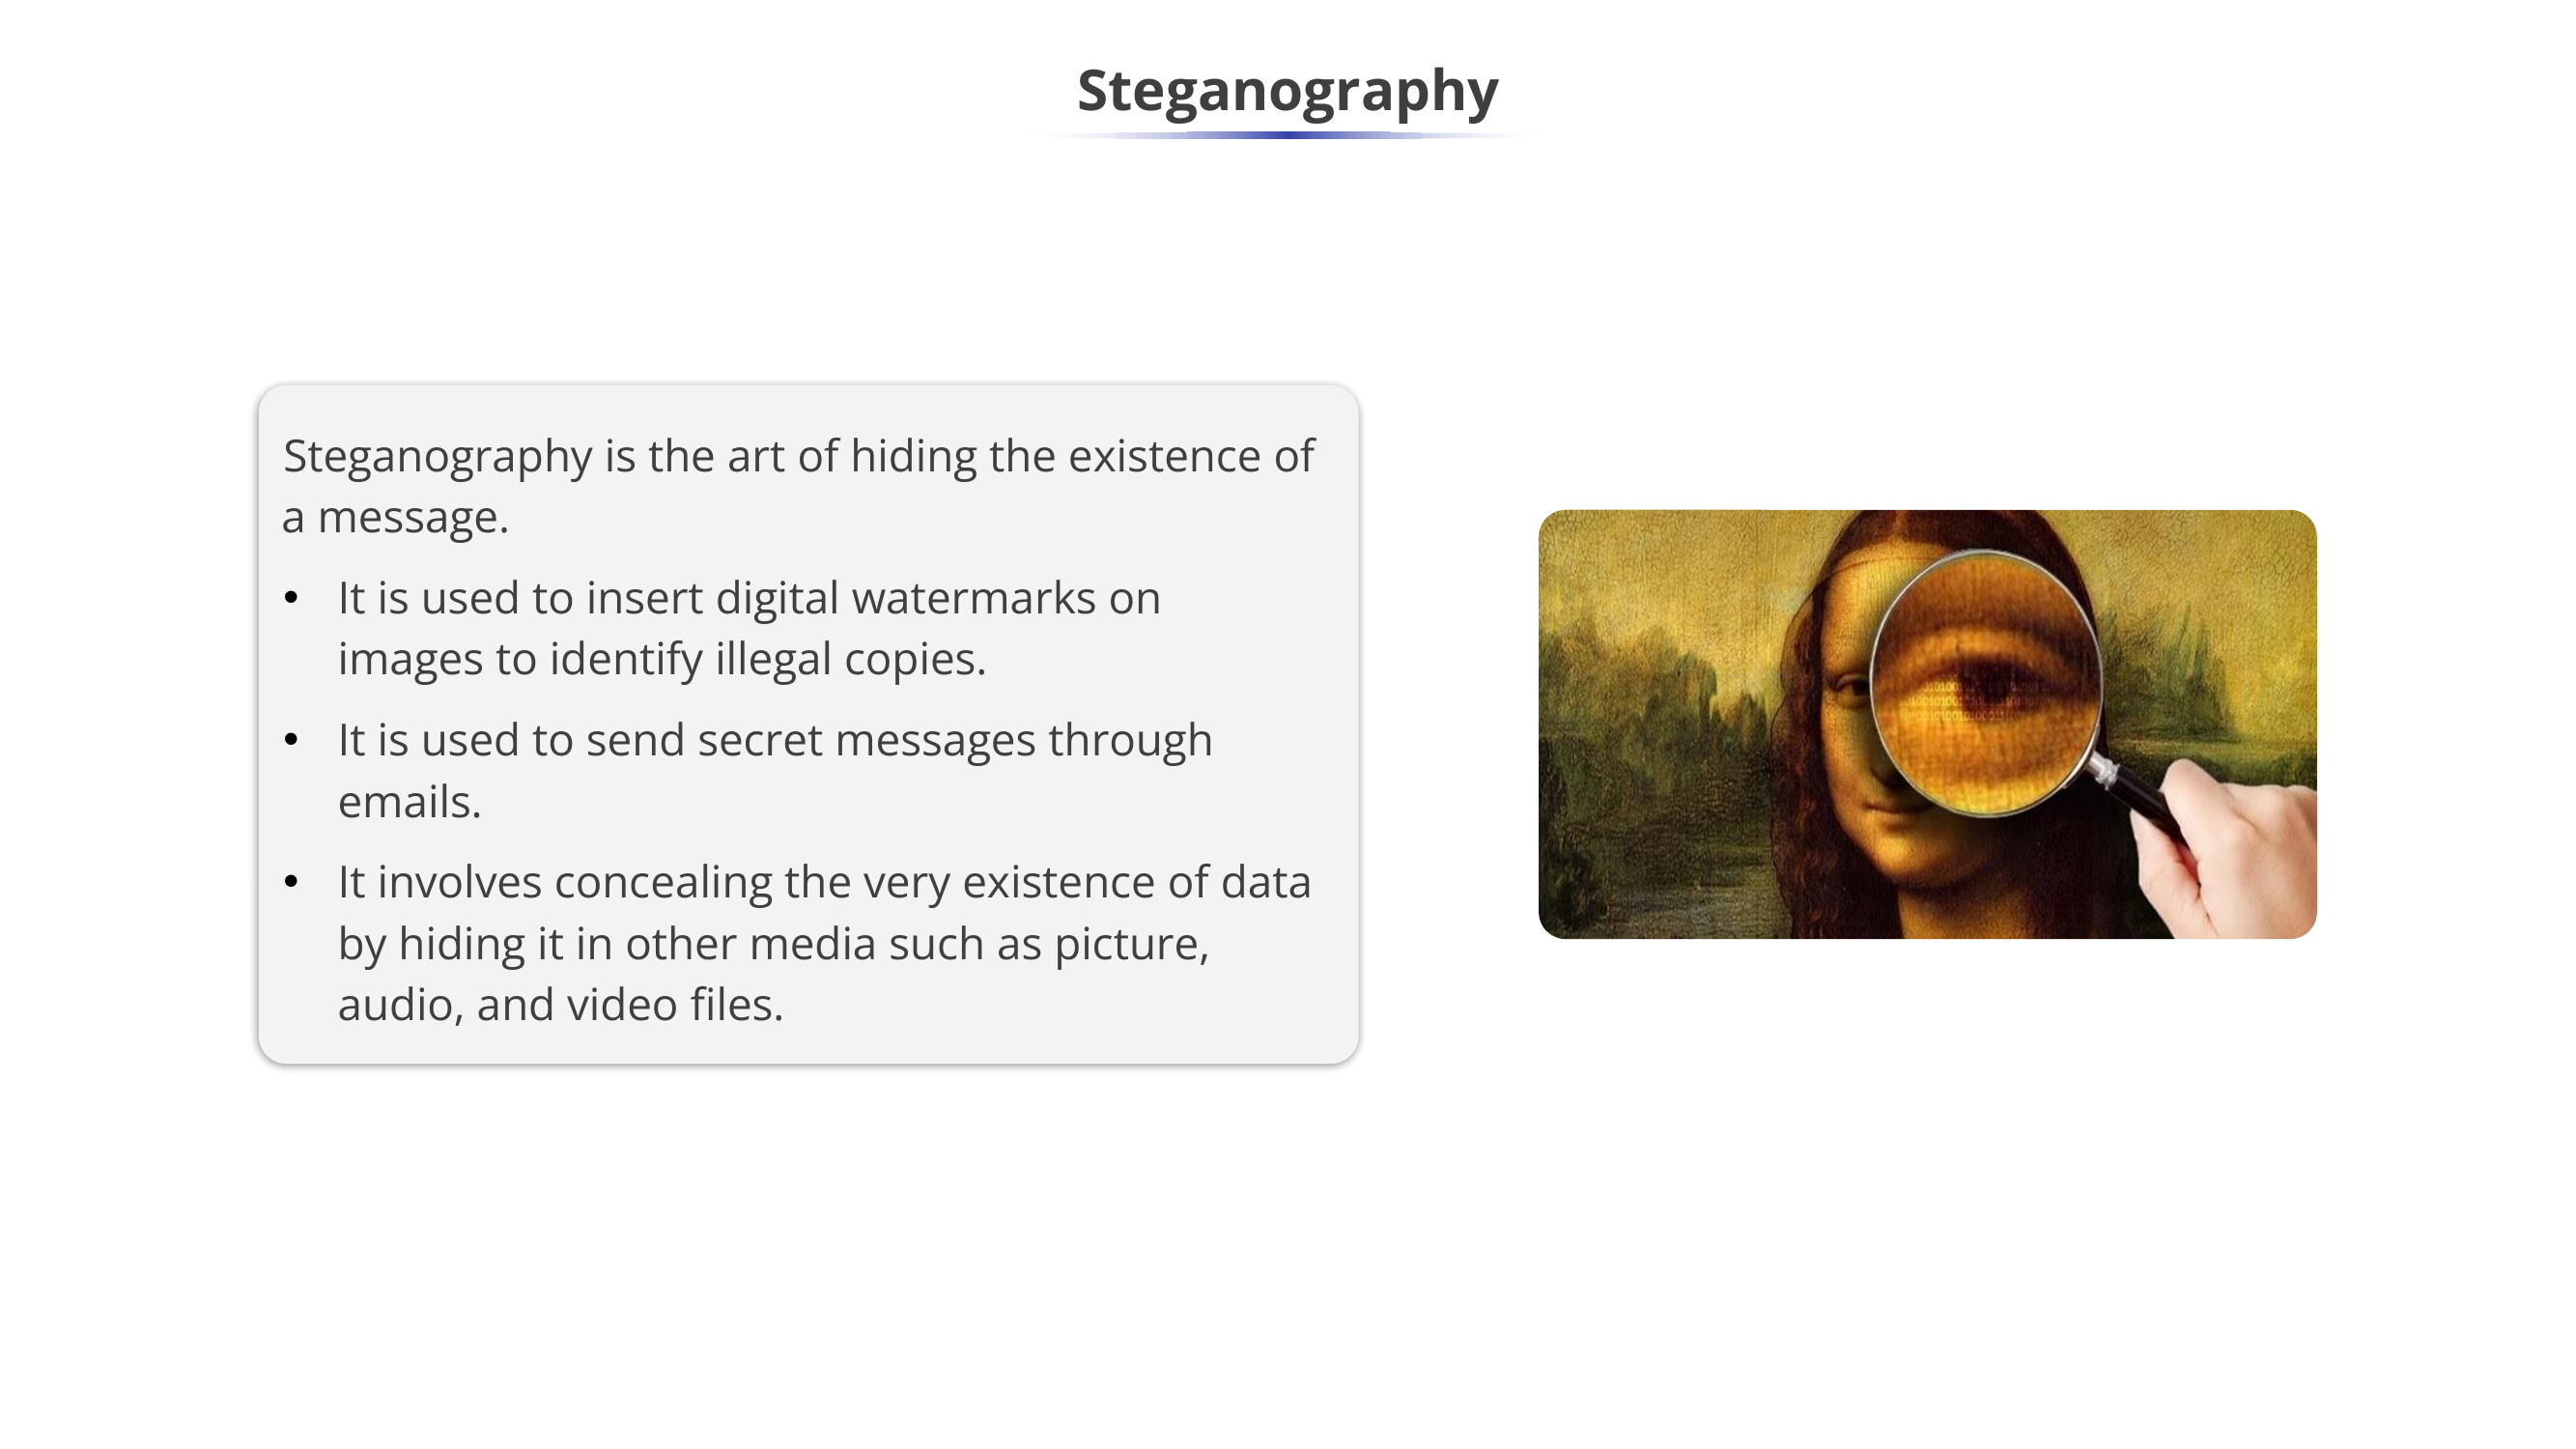

# Steganography

Steganography is the art of hiding the existence of a message.
It is used to insert digital watermarks on images to identify illegal copies.
It is used to send secret messages through emails.
It involves concealing the very existence of data by hiding it in other media such as picture, audio, and video files.